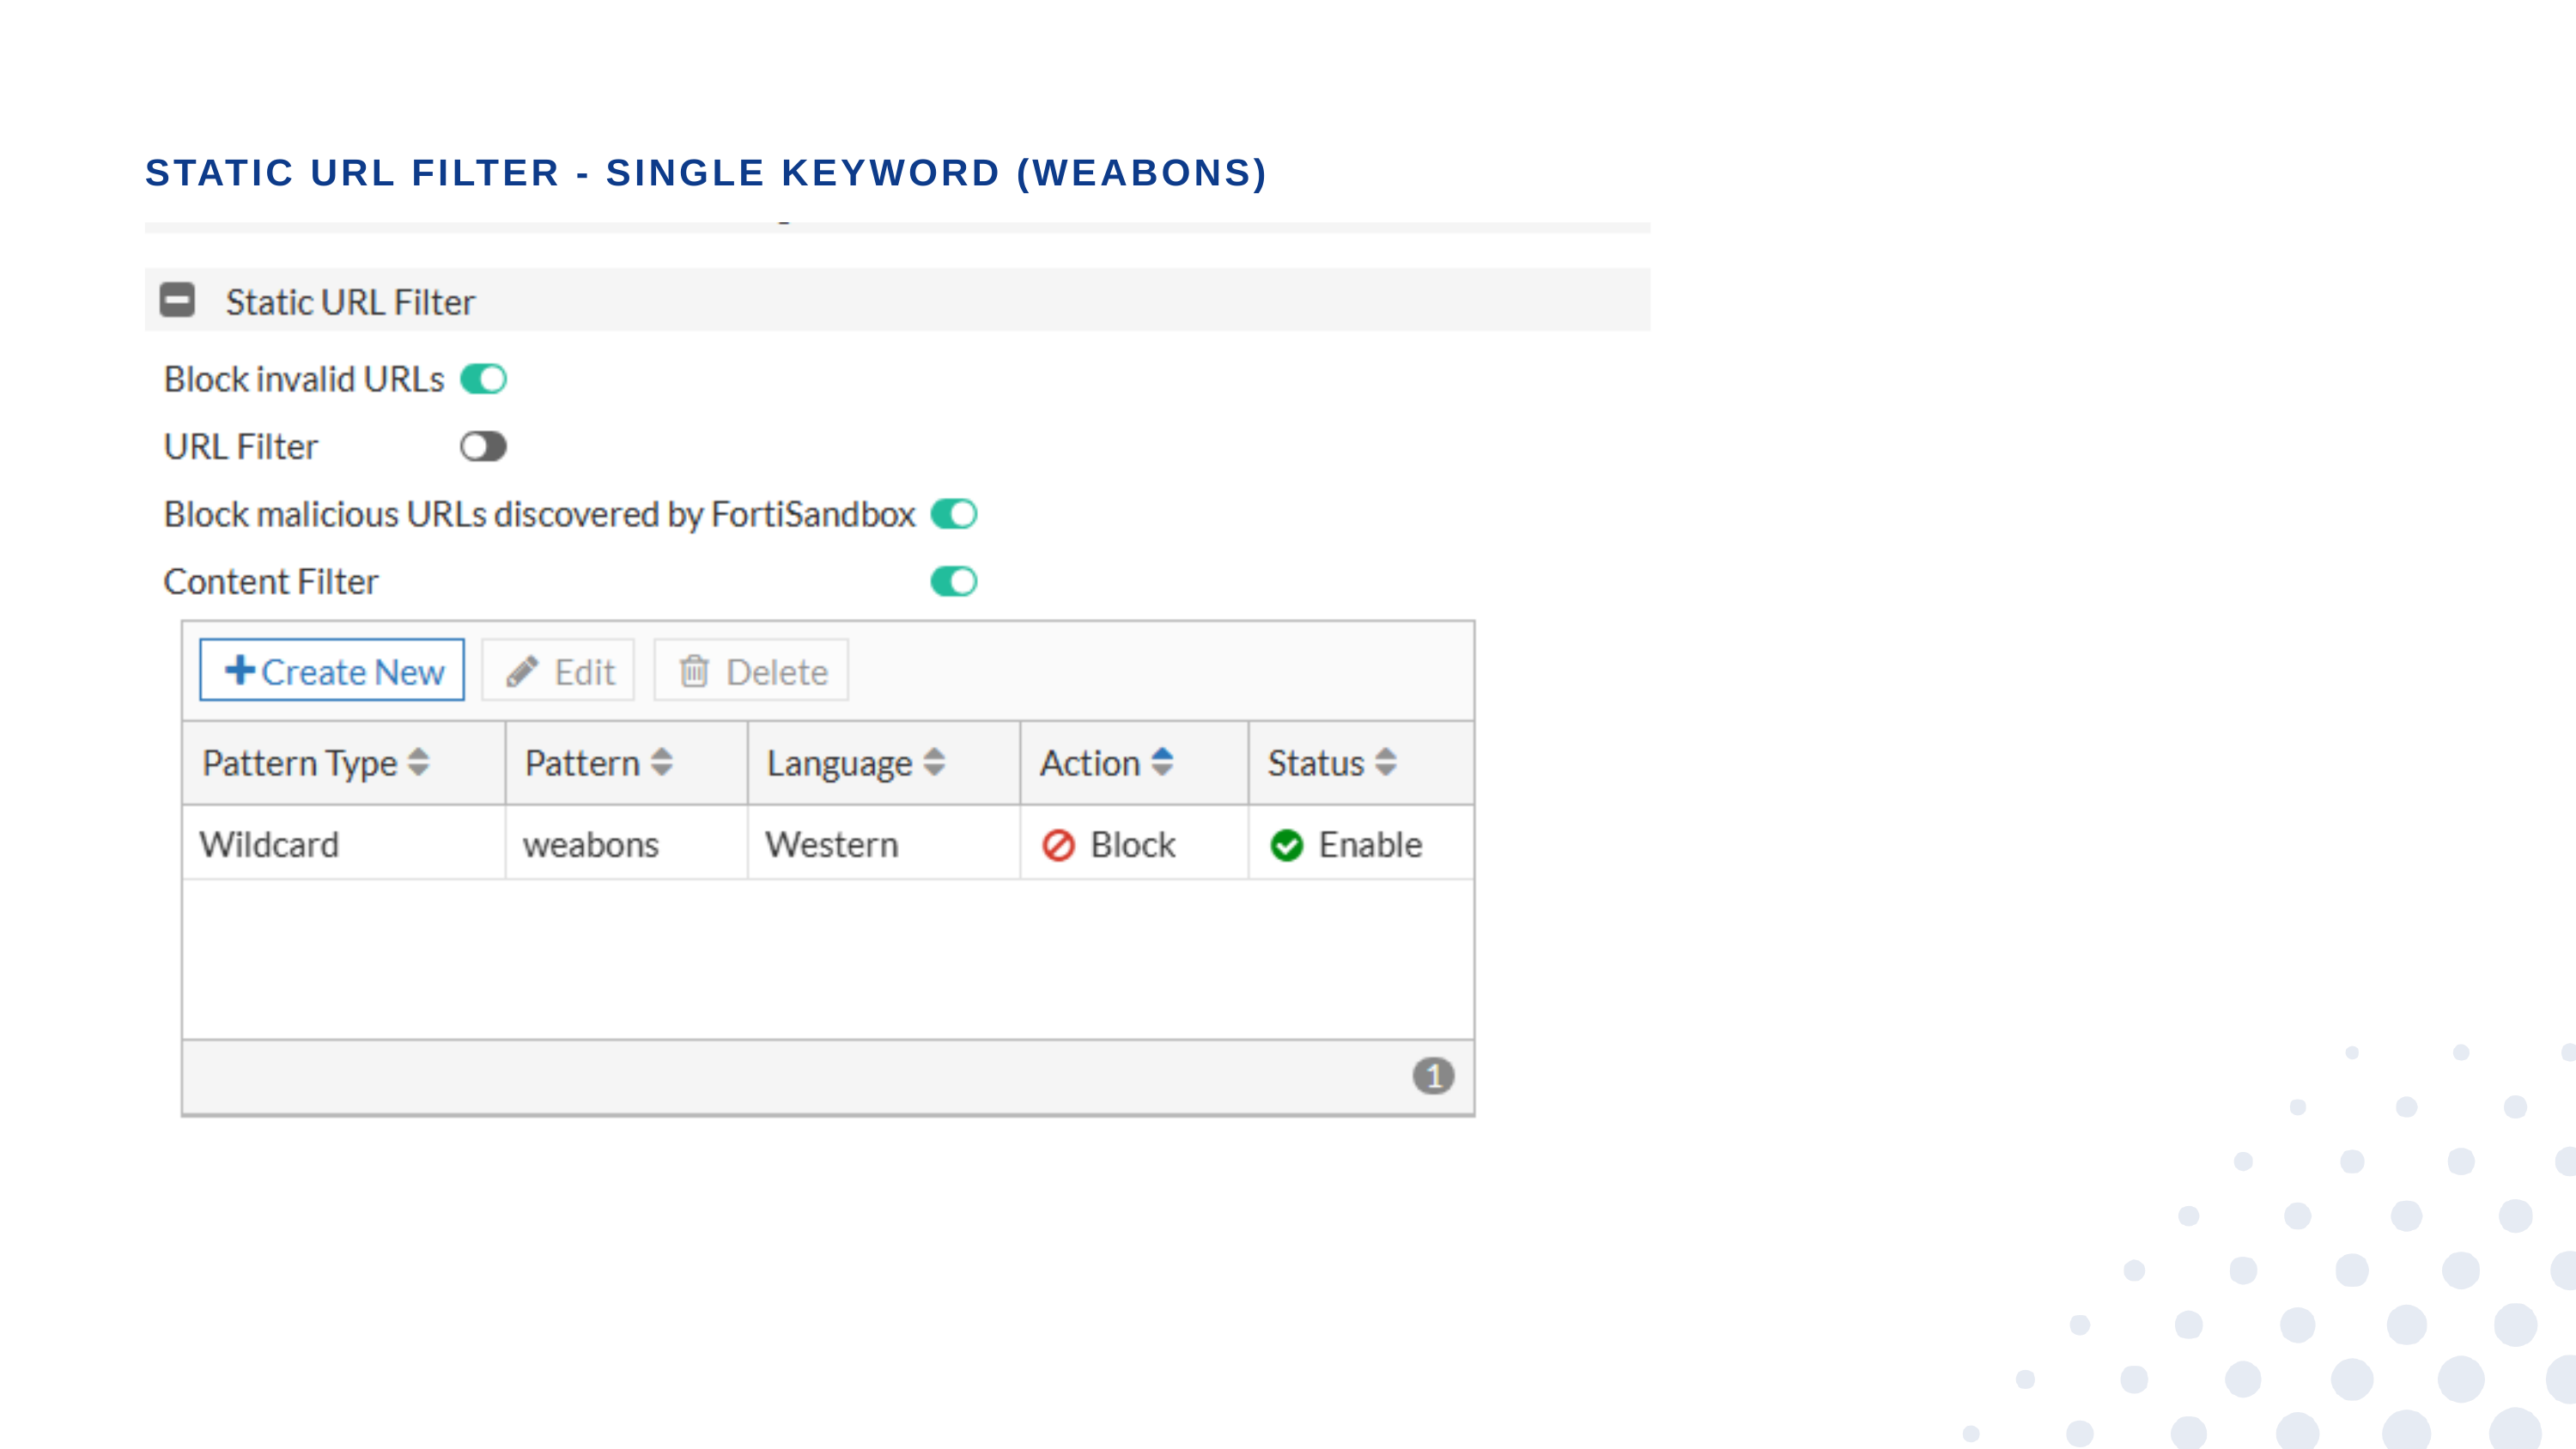

STATIC URL FILTER - SINGLE KEYWORD (WEABONS)